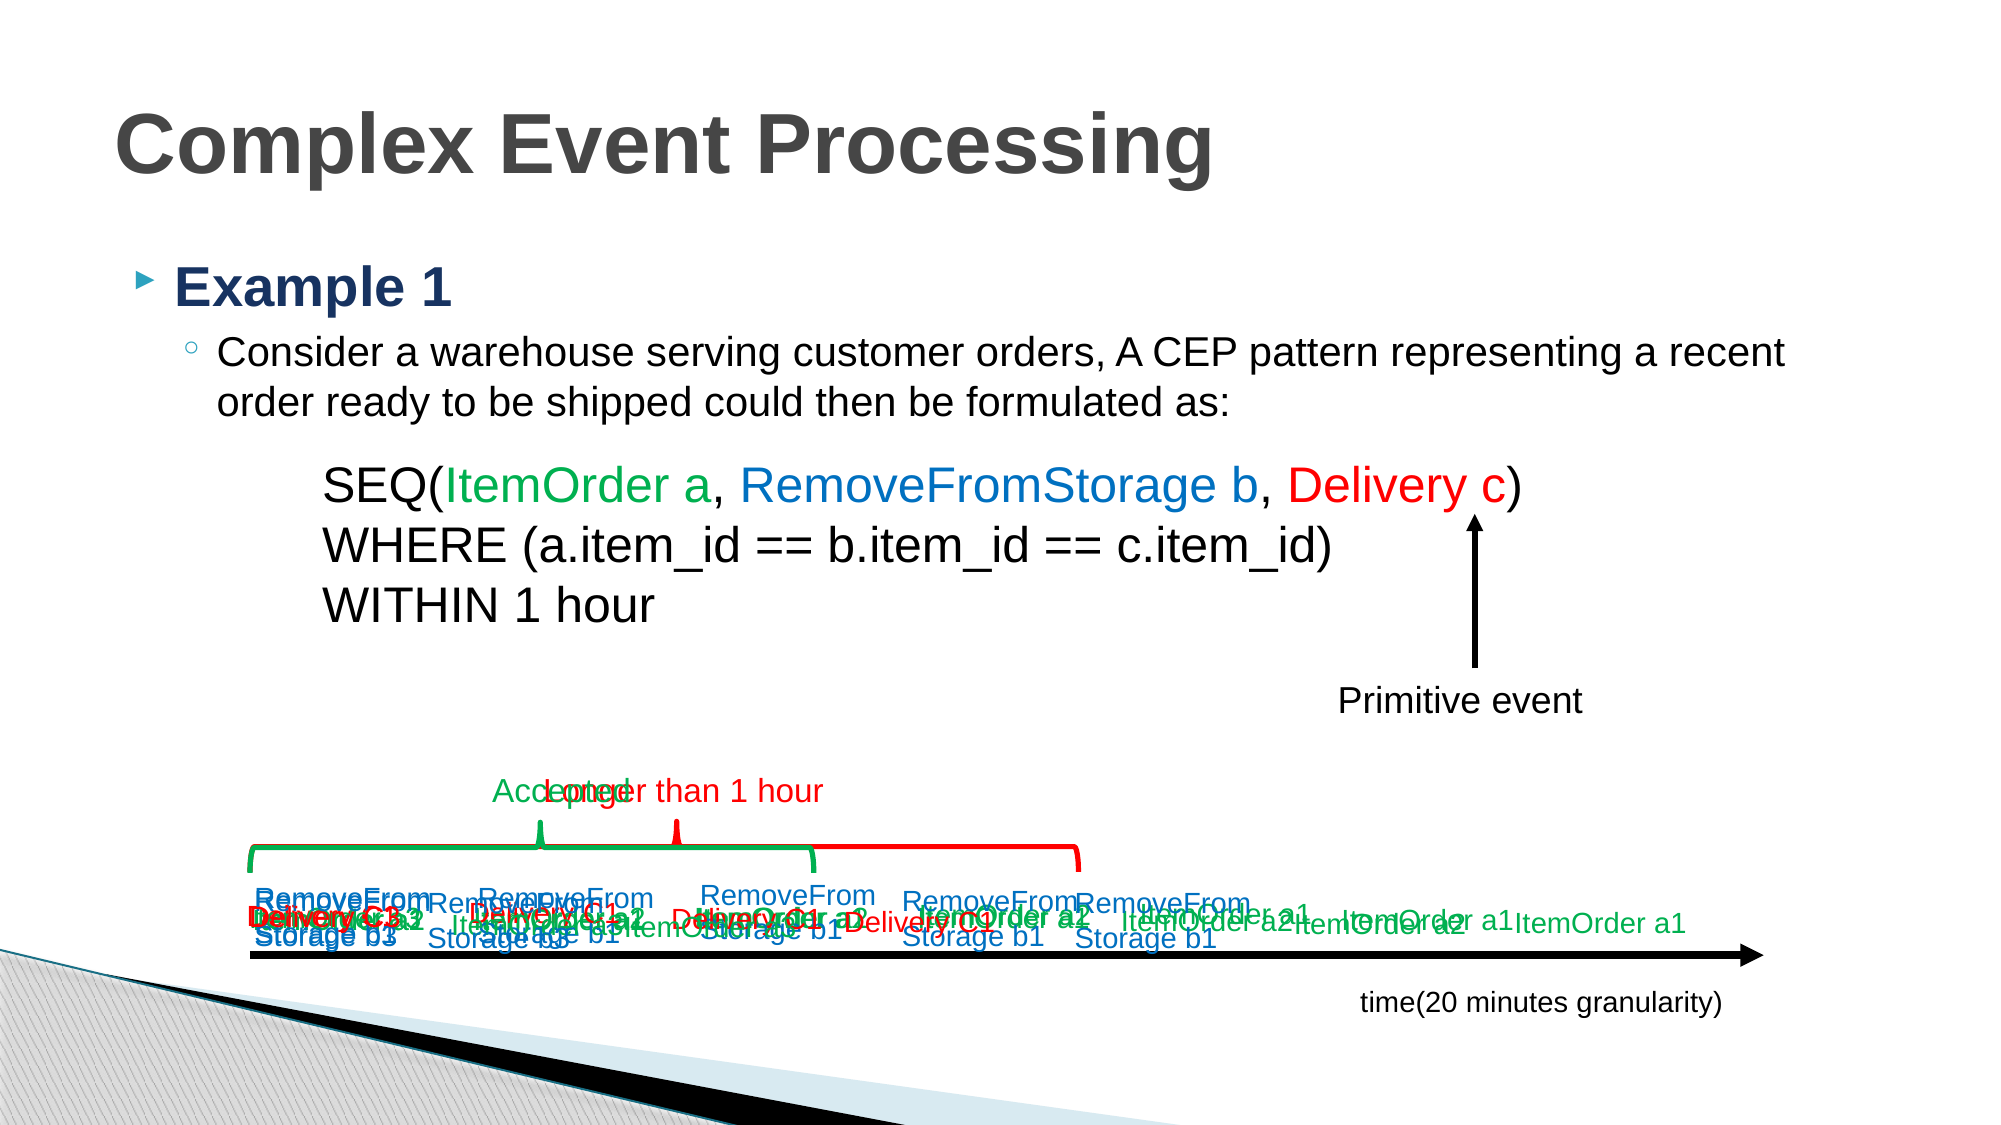

# Complex Event Processing
Example 1
Consider a warehouse serving customer orders, A CEP pattern representing a recent order ready to be shipped could then be formulated as:

SEQ(ItemOrder a, RemoveFromStorage b, Delivery c)
WHERE (a.item_id == b.item_id == c.item_id)
WITHIN 1 hour
Primitive event

Longer than 1 hour

Accepted
RemoveFrom
Storage b1
ItemOrder a1
ItemOrder a2
Delivery C1
ItemOrder a3
RemoveFrom
Storage b1
ItemOrder a1
ItemOrder a2
Delivery C1
RemoveFrom
Storage b1
ItemOrder a1
ItemOrder a2
RemoveFrom
Storage b3
RemoveFrom
Storage b1
ItemOrder a1
ItemOrder a2
Delivery C1
ItemOrder a3
RemoveFrom
Storage b3
RemoveFrom
Storage b1
ItemOrder a1
ItemOrder a2
Delivery C1
ItemOrder a3
Delivery C3
ItemOrder a1
ItemOrder a2
ItemOrder a1
time(20 minutes granularity)